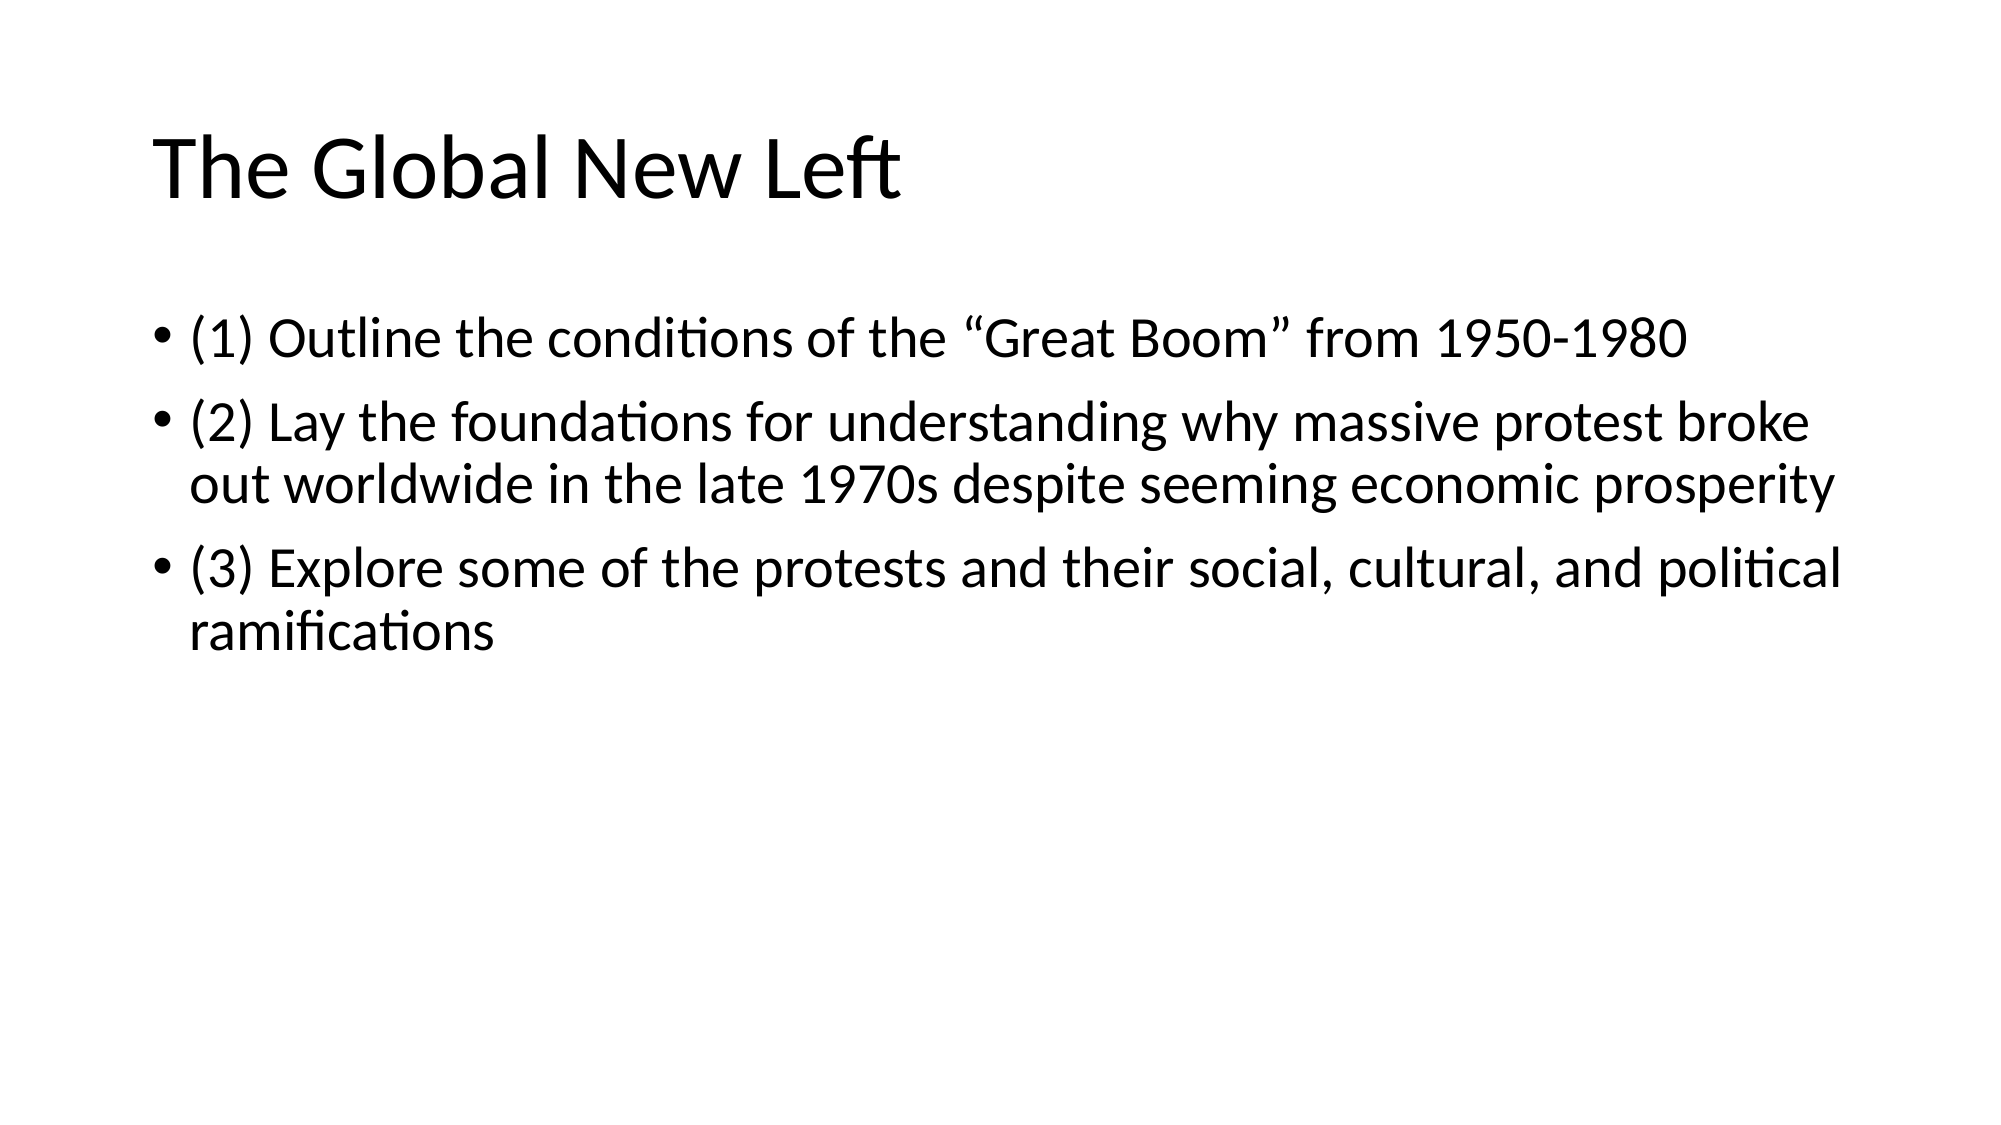

# The Global New Left
(1) Outline the conditions of the “Great Boom” from 1950-1980
(2) Lay the foundations for understanding why massive protest broke out worldwide in the late 1970s despite seeming economic prosperity
(3) Explore some of the protests and their social, cultural, and political ramifications